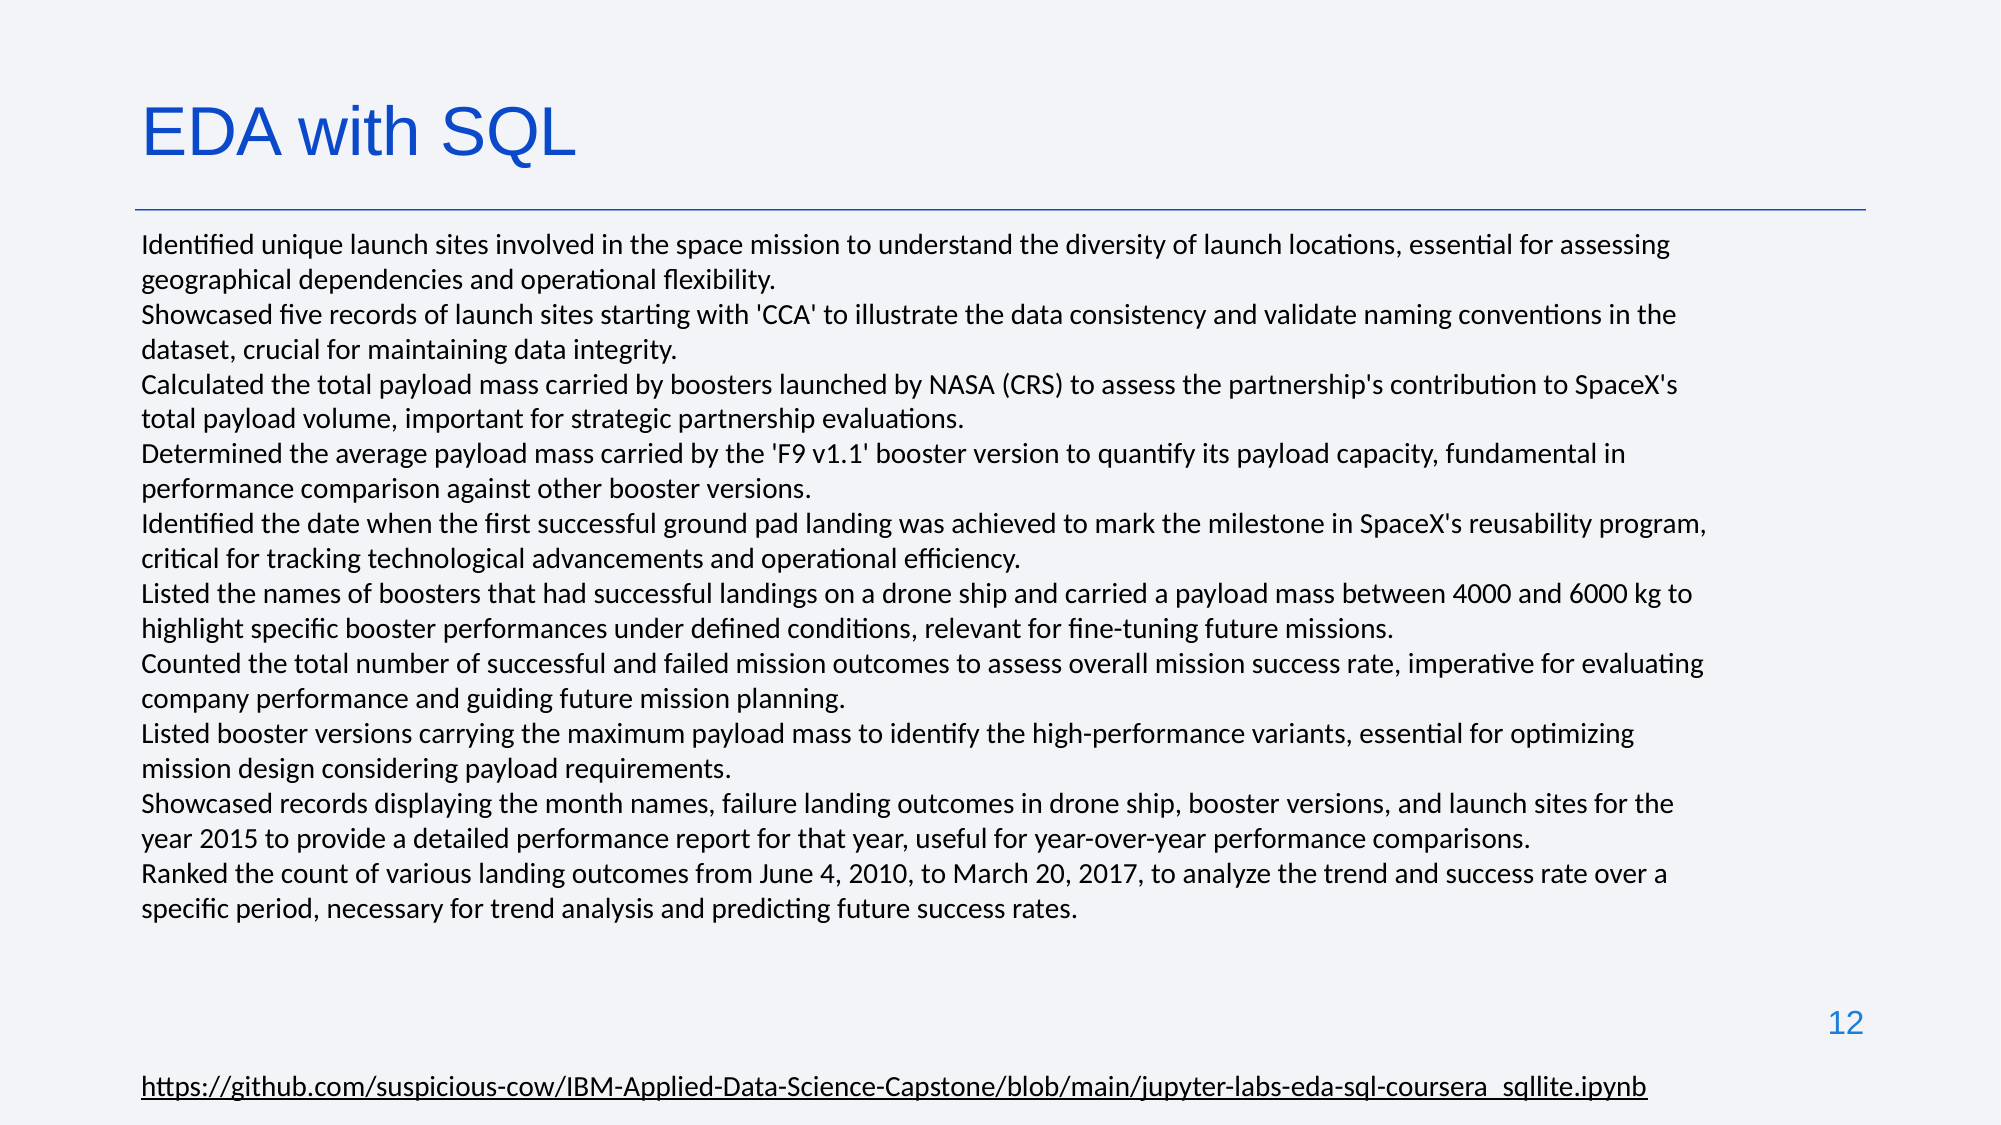

EDA with SQL
Identified unique launch sites involved in the space mission to understand the diversity of launch locations, essential for assessing geographical dependencies and operational flexibility.
Showcased five records of launch sites starting with 'CCA' to illustrate the data consistency and validate naming conventions in the dataset, crucial for maintaining data integrity.
Calculated the total payload mass carried by boosters launched by NASA (CRS) to assess the partnership's contribution to SpaceX's total payload volume, important for strategic partnership evaluations.
Determined the average payload mass carried by the 'F9 v1.1' booster version to quantify its payload capacity, fundamental in performance comparison against other booster versions.
Identified the date when the first successful ground pad landing was achieved to mark the milestone in SpaceX's reusability program, critical for tracking technological advancements and operational efficiency.
Listed the names of boosters that had successful landings on a drone ship and carried a payload mass between 4000 and 6000 kg to highlight specific booster performances under defined conditions, relevant for fine-tuning future missions.
Counted the total number of successful and failed mission outcomes to assess overall mission success rate, imperative for evaluating company performance and guiding future mission planning.
Listed booster versions carrying the maximum payload mass to identify the high-performance variants, essential for optimizing mission design considering payload requirements.
Showcased records displaying the month names, failure landing outcomes in drone ship, booster versions, and launch sites for the year 2015 to provide a detailed performance report for that year, useful for year-over-year performance comparisons.
Ranked the count of various landing outcomes from June 4, 2010, to March 20, 2017, to analyze the trend and success rate over a specific period, necessary for trend analysis and predicting future success rates.

12
https://github.com/suspicious-cow/IBM-Applied-Data-Science-Capstone/blob/main/jupyter-labs-eda-sql-coursera_sqllite.ipynb